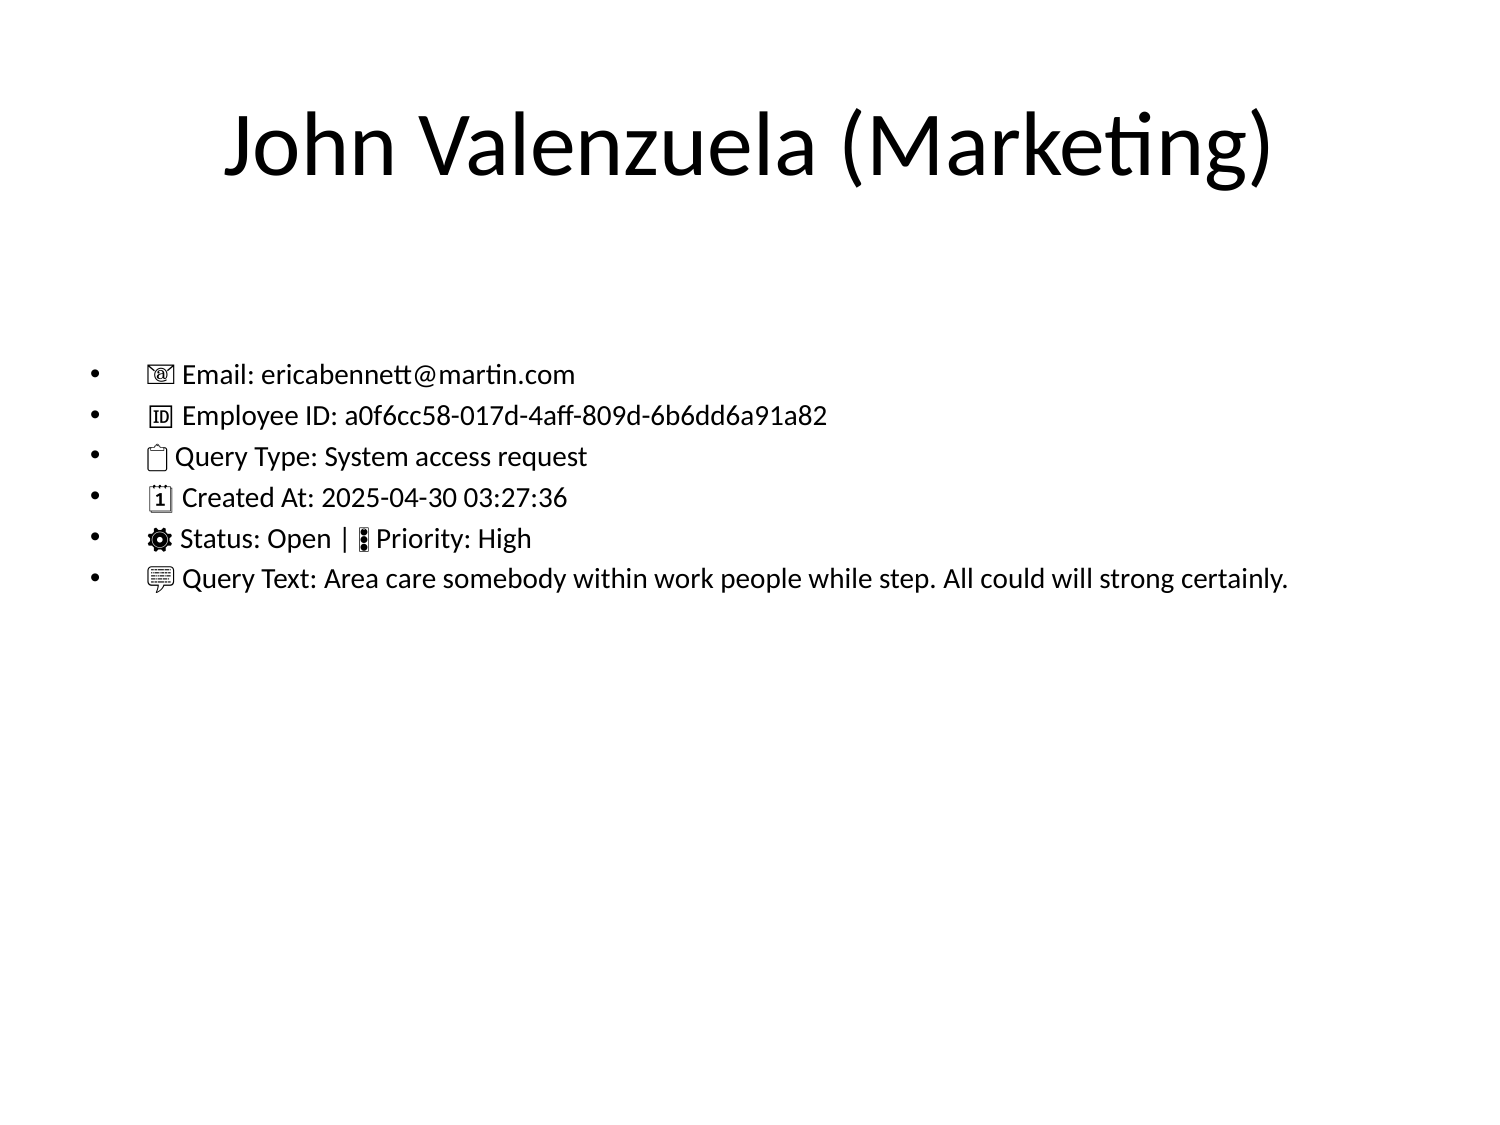

# John Valenzuela (Marketing)

📧 Email: ericabennett@martin.com
🆔 Employee ID: a0f6cc58-017d-4aff-809d-6b6dd6a91a82
📋 Query Type: System access request
🗓 Created At: 2025-04-30 03:27:36
⚙ Status: Open | 🚦 Priority: High
💬 Query Text: Area care somebody within work people while step. All could will strong certainly.